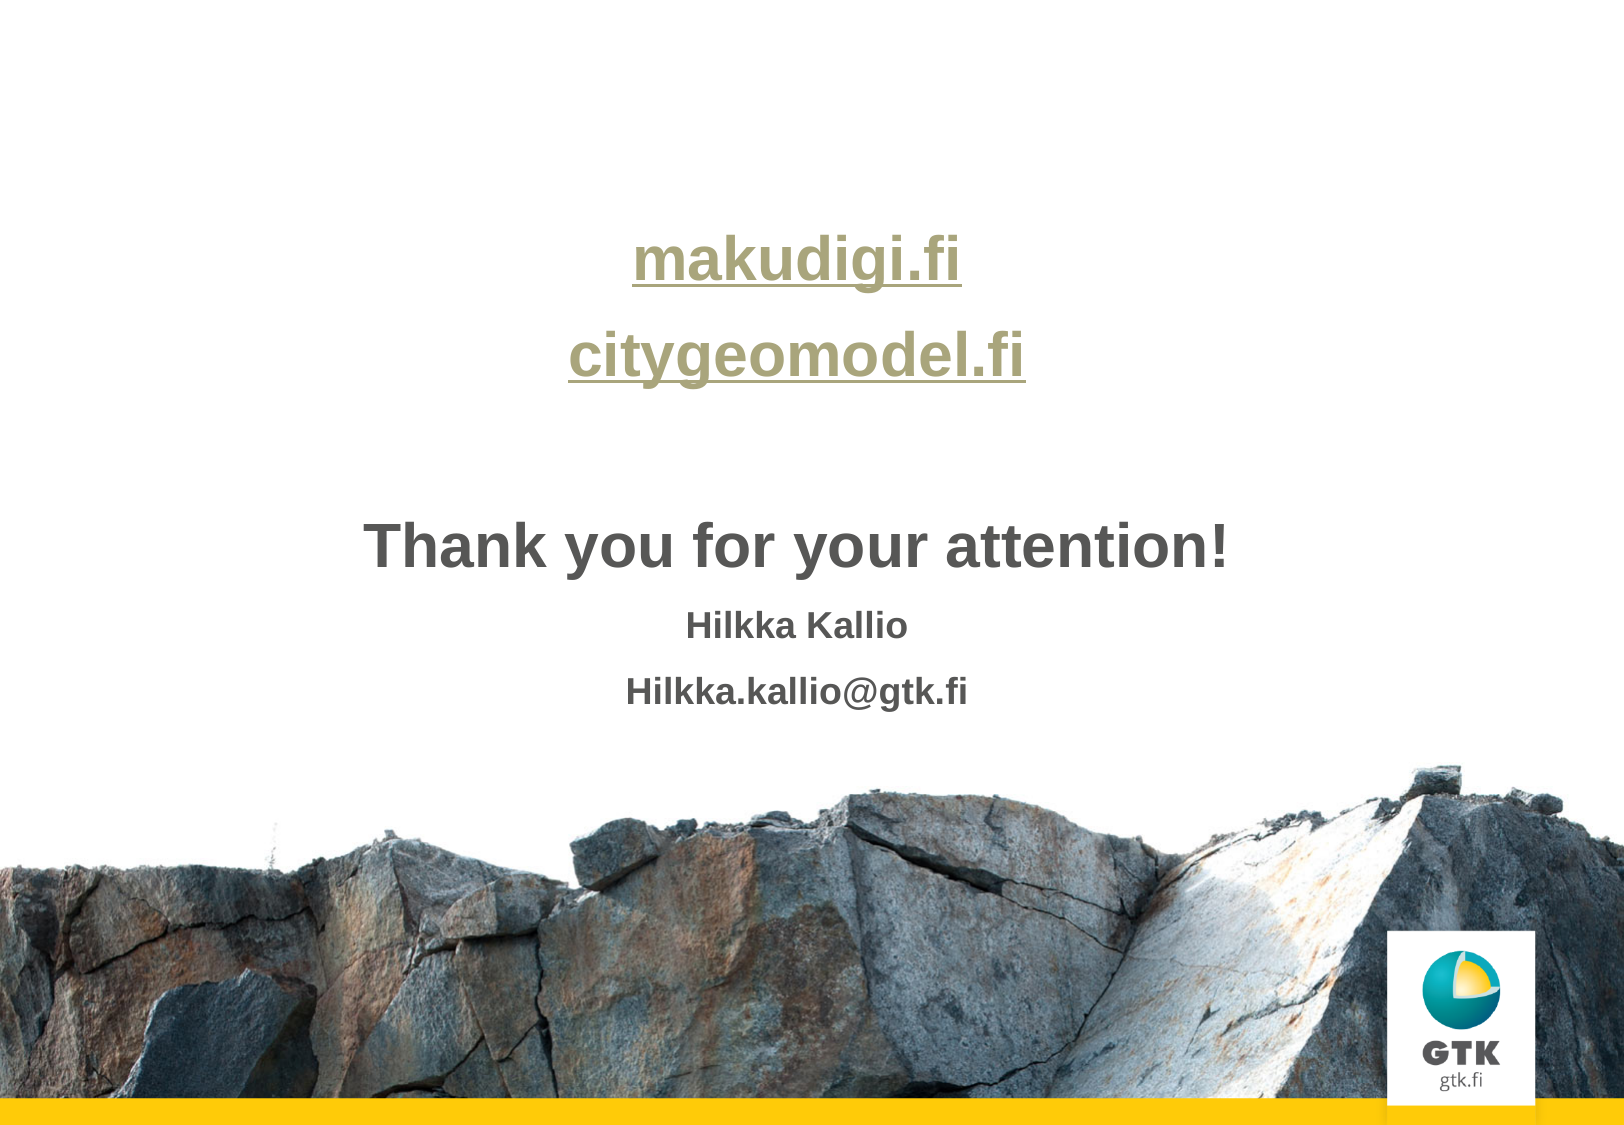

makudigi.fi
citygeomodel.fi

Thank you for your attention!
Hilkka Kallio
Hilkka.kallio@gtk.fi